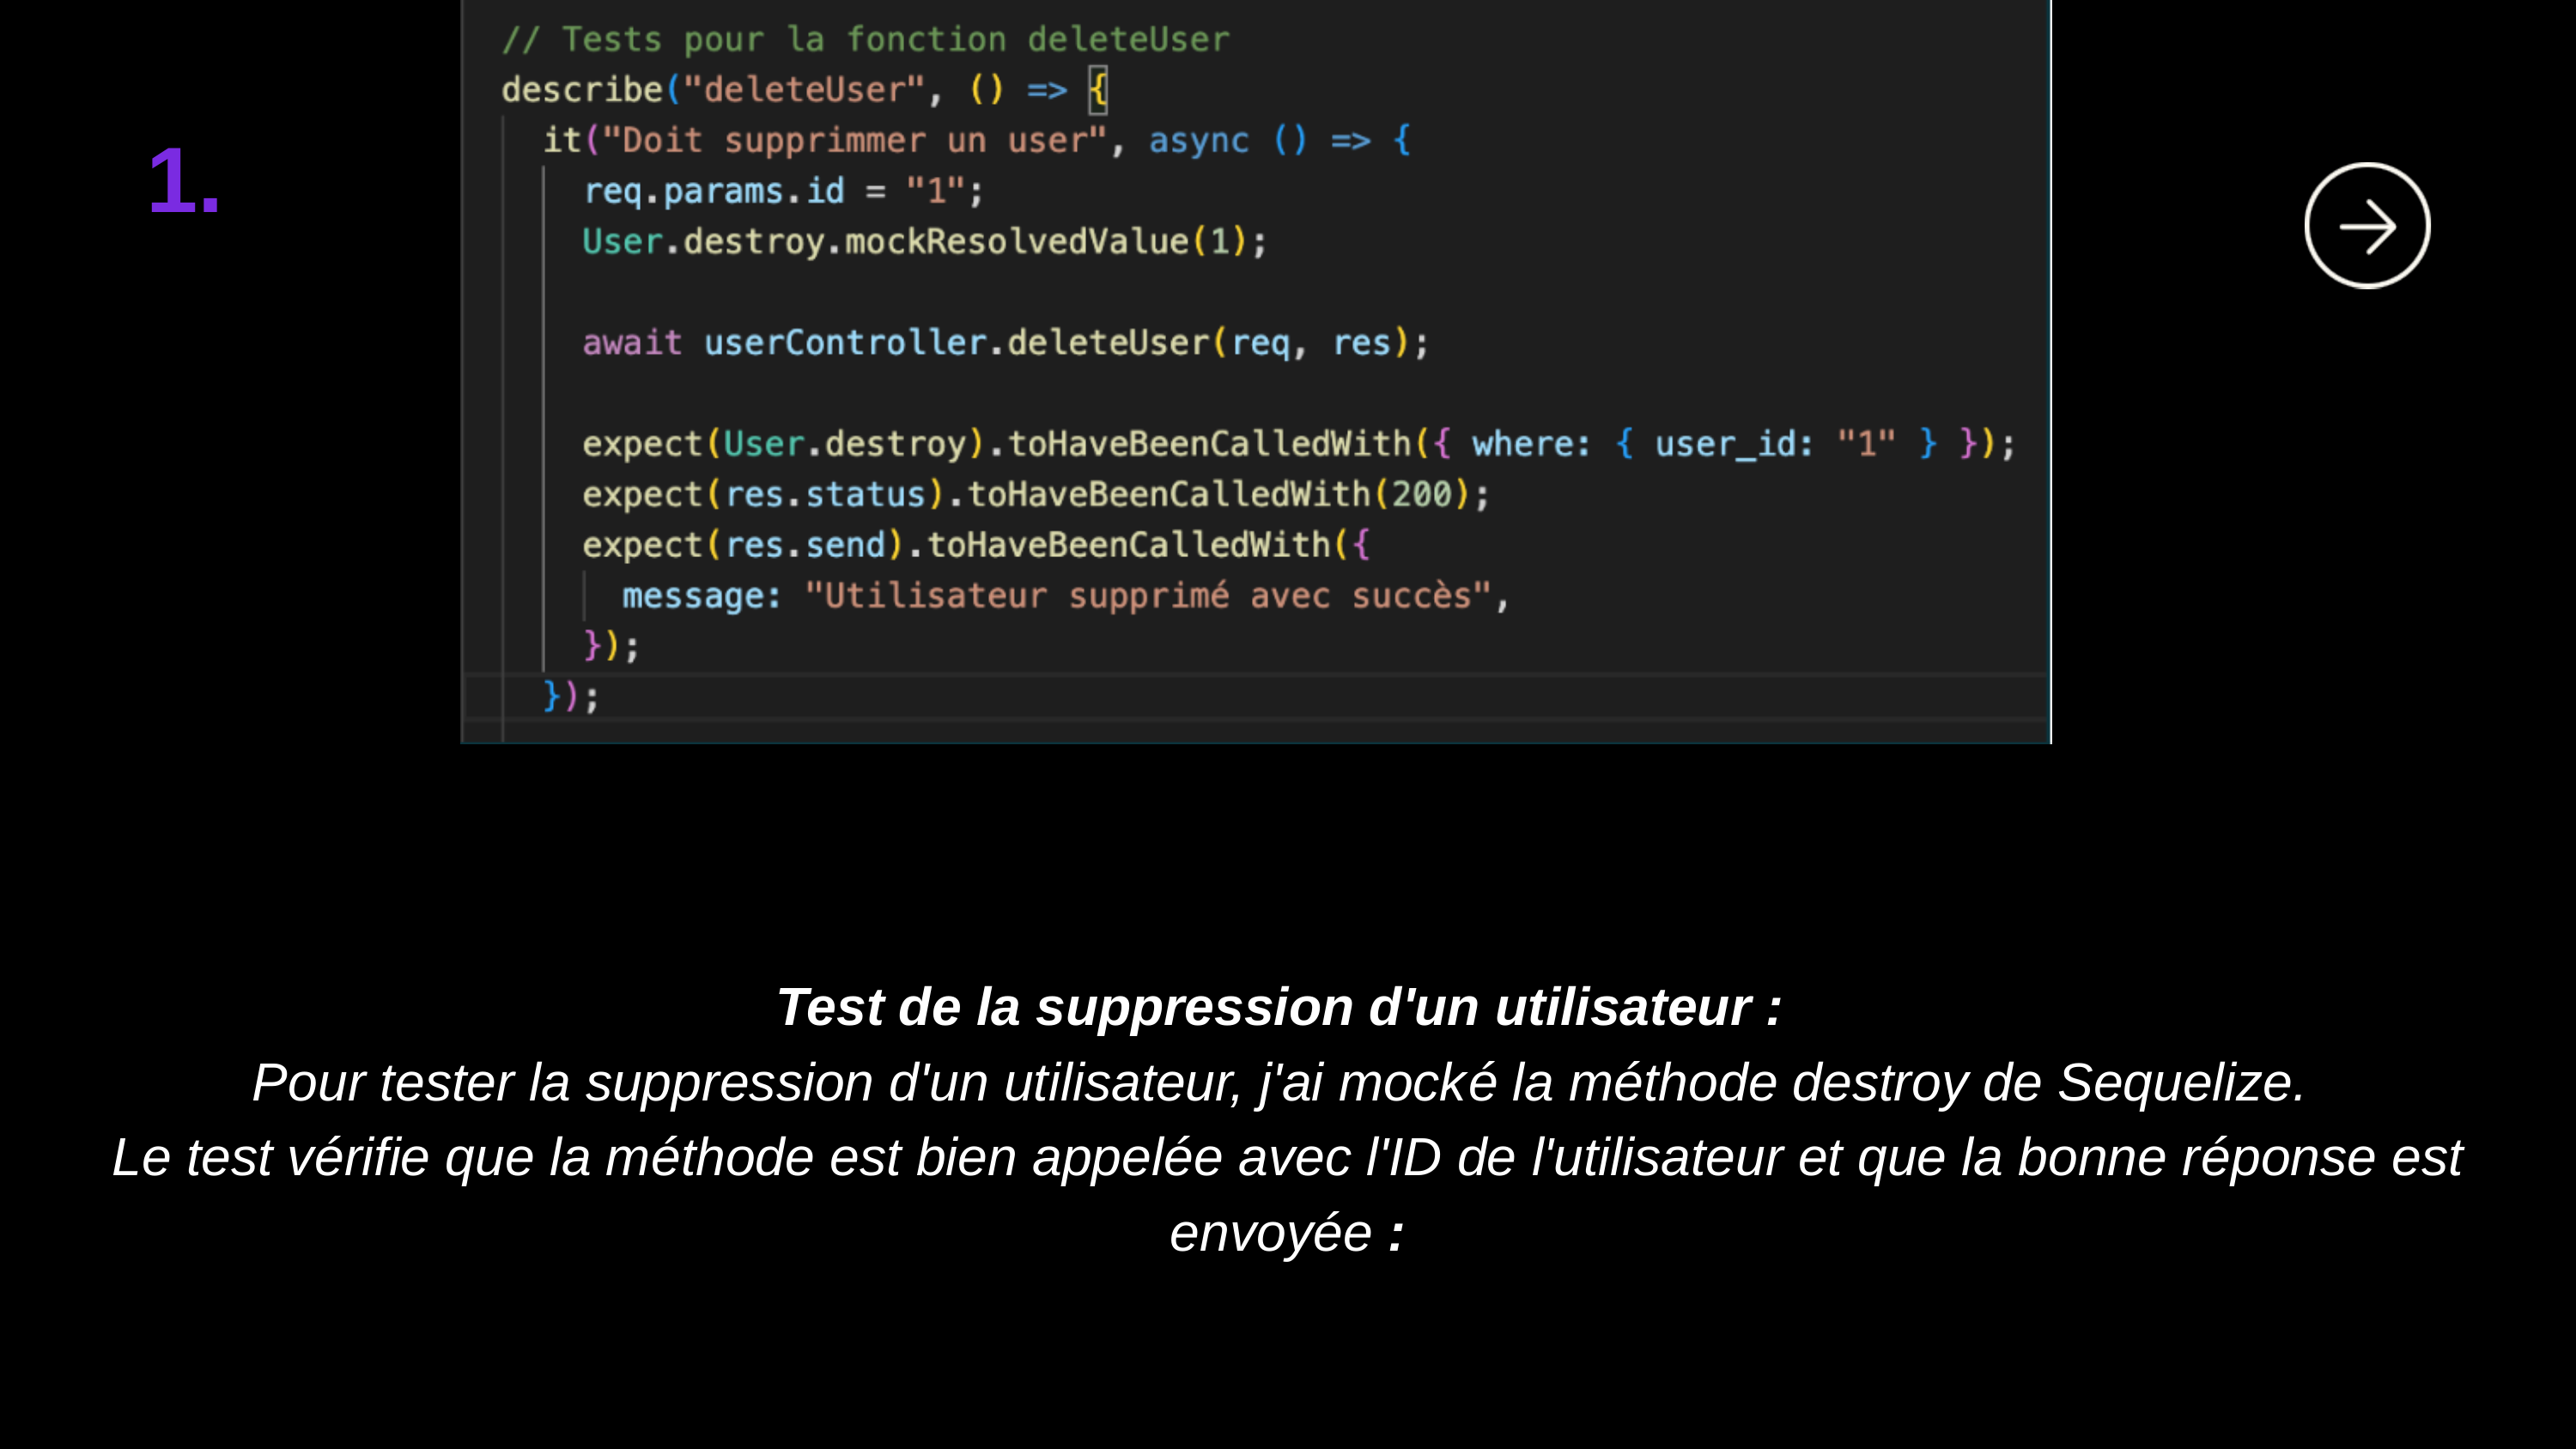

1.

Test de la suppression d'un utilisateur :
Pour tester la suppression d'un utilisateur, j'ai mocké la méthode destroy de Sequelize.
Le test vérifie que la méthode est bien appelée avec l'ID de l'utilisateur et que la bonne réponse est envoyée :